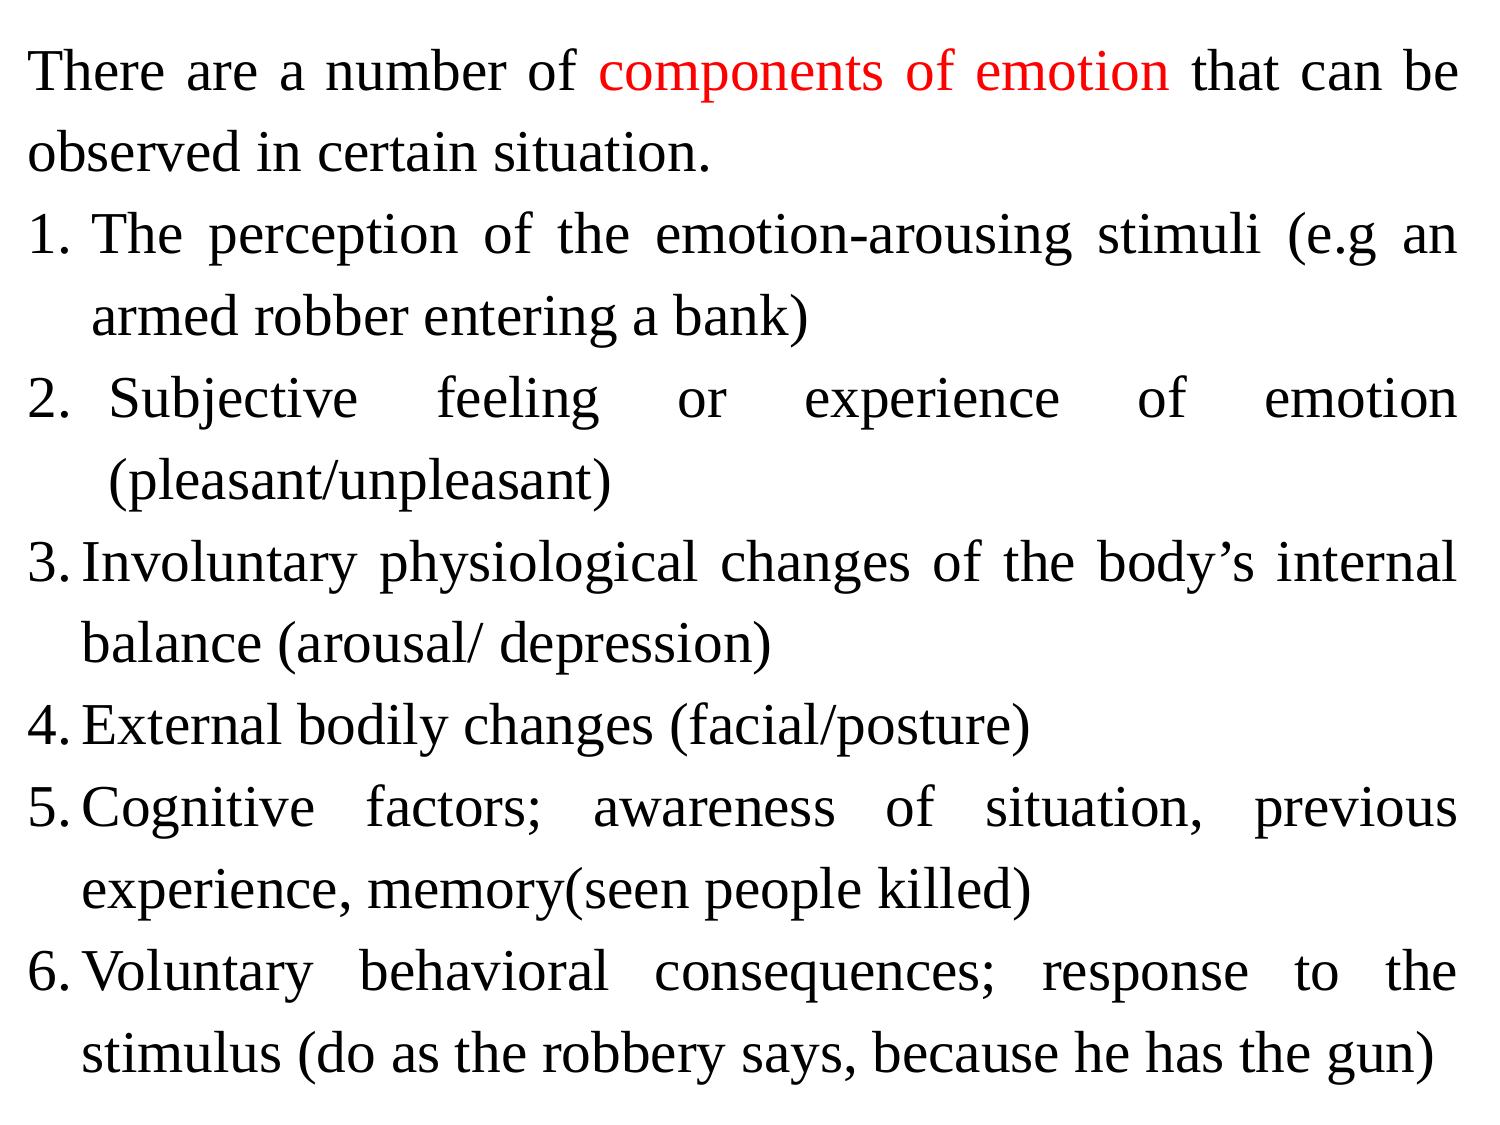

There are a number of components of emotion that can be observed in certain situation.
The perception of the emotion-arousing stimuli (e.g an armed robber entering a bank)
Subjective feeling or experience of emotion (pleasant/unpleasant)
Involuntary physiological changes of the body’s internal balance (arousal/ depression)
External bodily changes (facial/posture)
Cognitive factors; awareness of situation, previous experience, memory(seen people killed)
Voluntary behavioral consequences; response to the stimulus (do as the robbery says, because he has the gun)